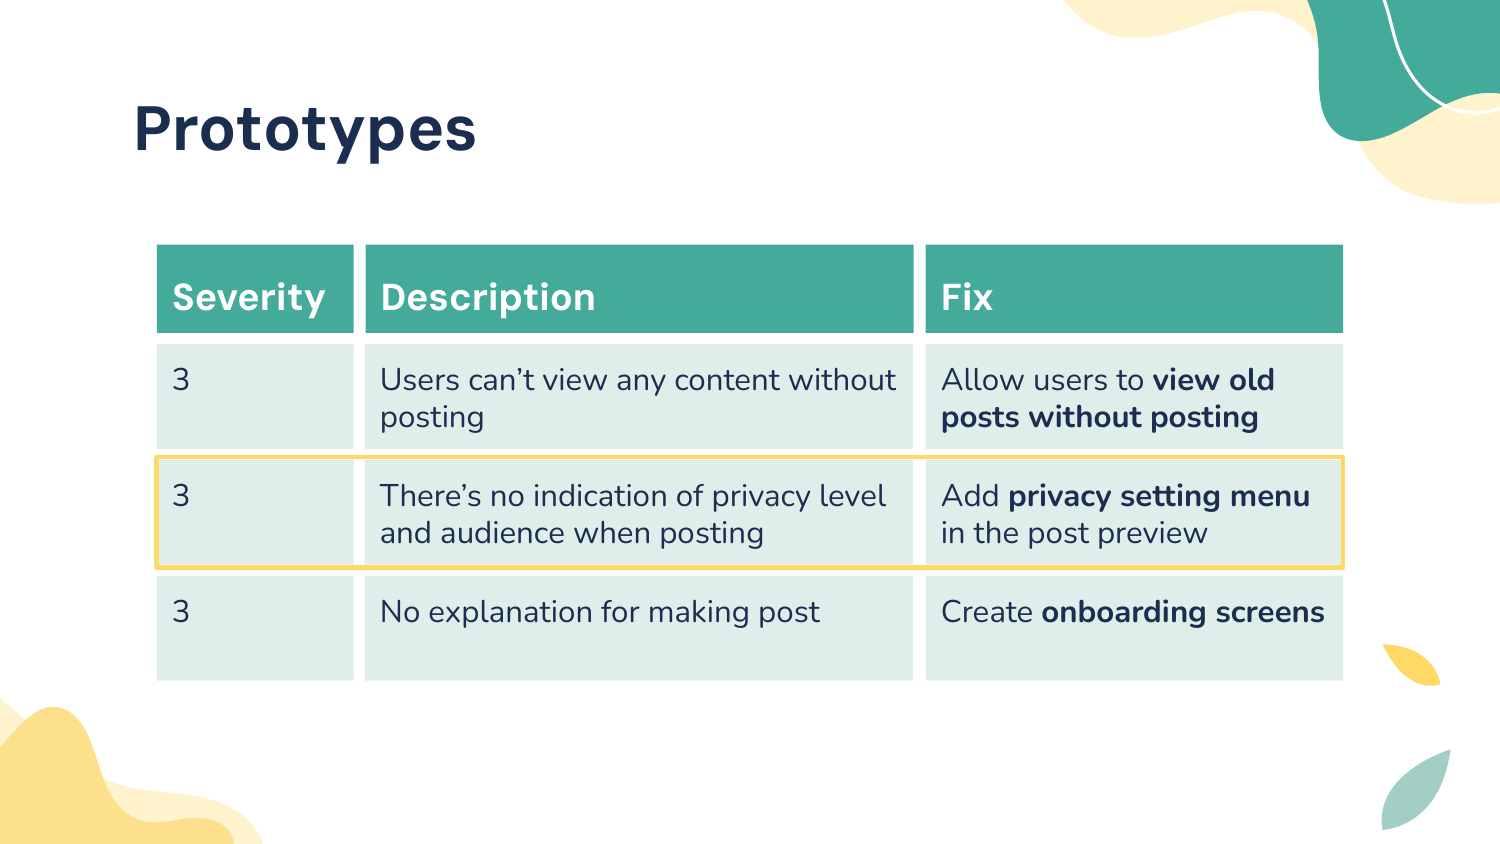

# Prototypes
Severity
Description
Fix
3
Users can’t view any content without posting
Allow users to view old posts without posting

3
There’s no indication of privacy level and audience when posting
Add privacy setting menu in the post preview
3
No explanation for making post
Create onboarding screens